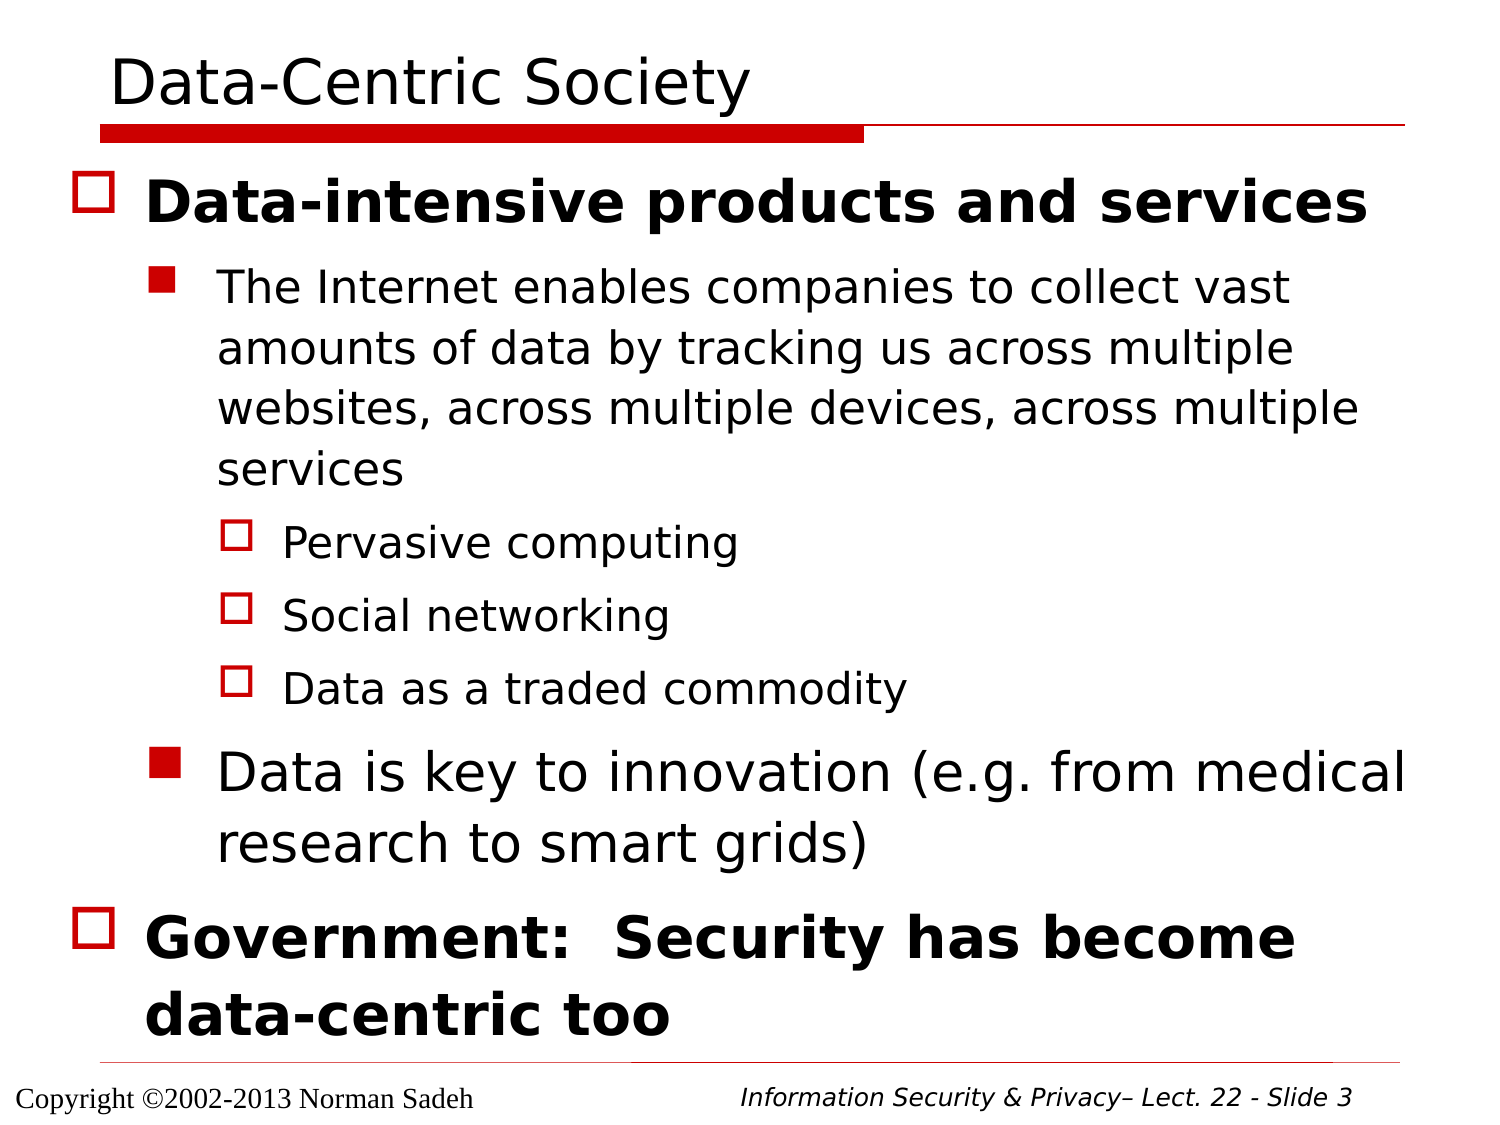

# Data-Centric Society
Data-intensive products and services
The Internet enables companies to collect vast amounts of data by tracking us across multiple websites, across multiple devices, across multiple services
Pervasive computing
Social networking
Data as a traded commodity
Data is key to innovation (e.g. from medical research to smart grids)
Government:  Security has become data-centric too